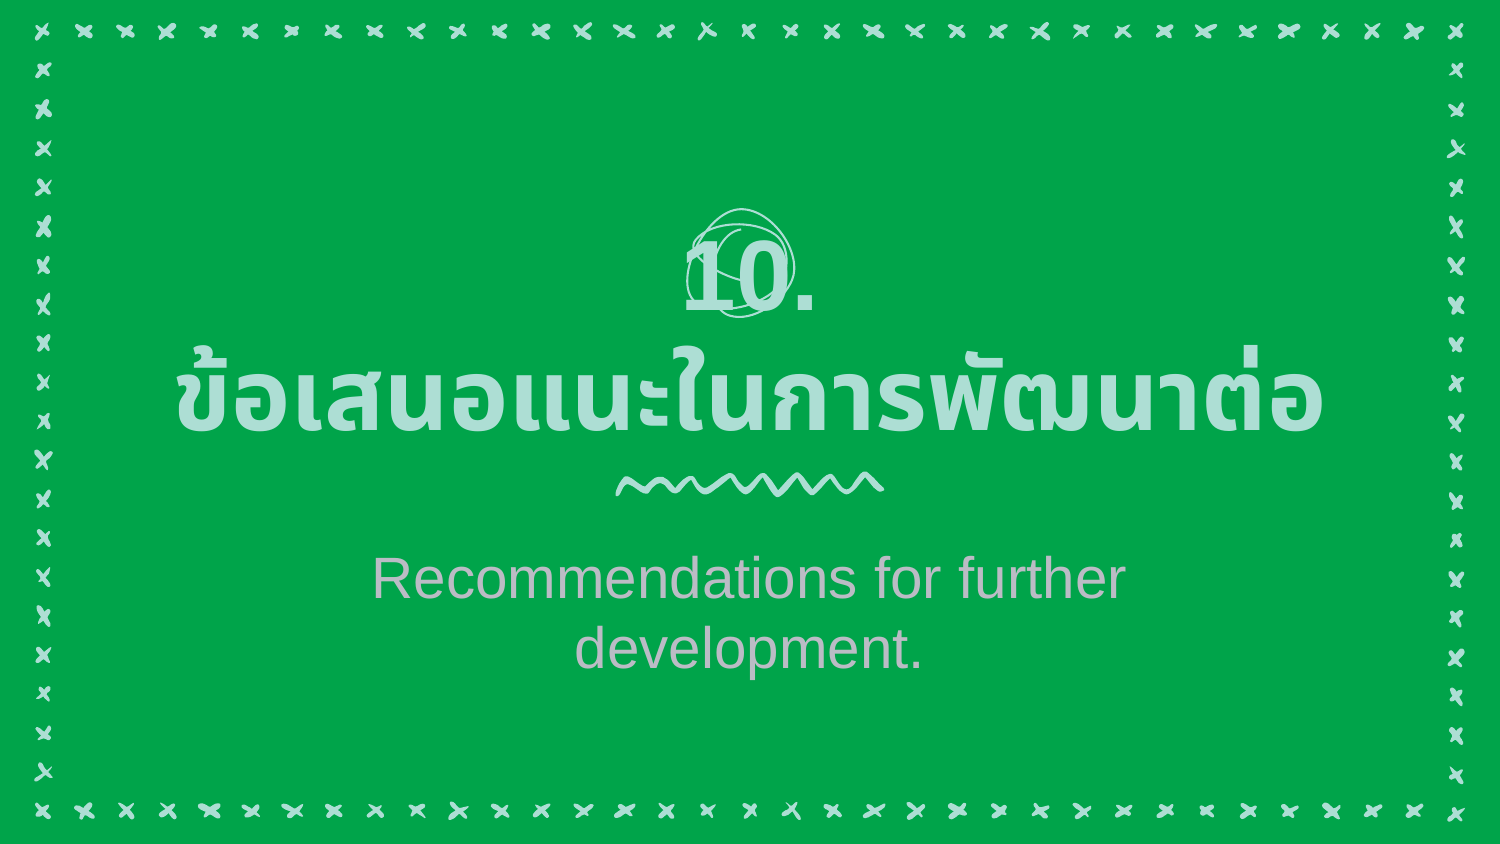

# 10. ข้อเสนอแนะในการพัฒนาต่อ
Recommendations for further development.